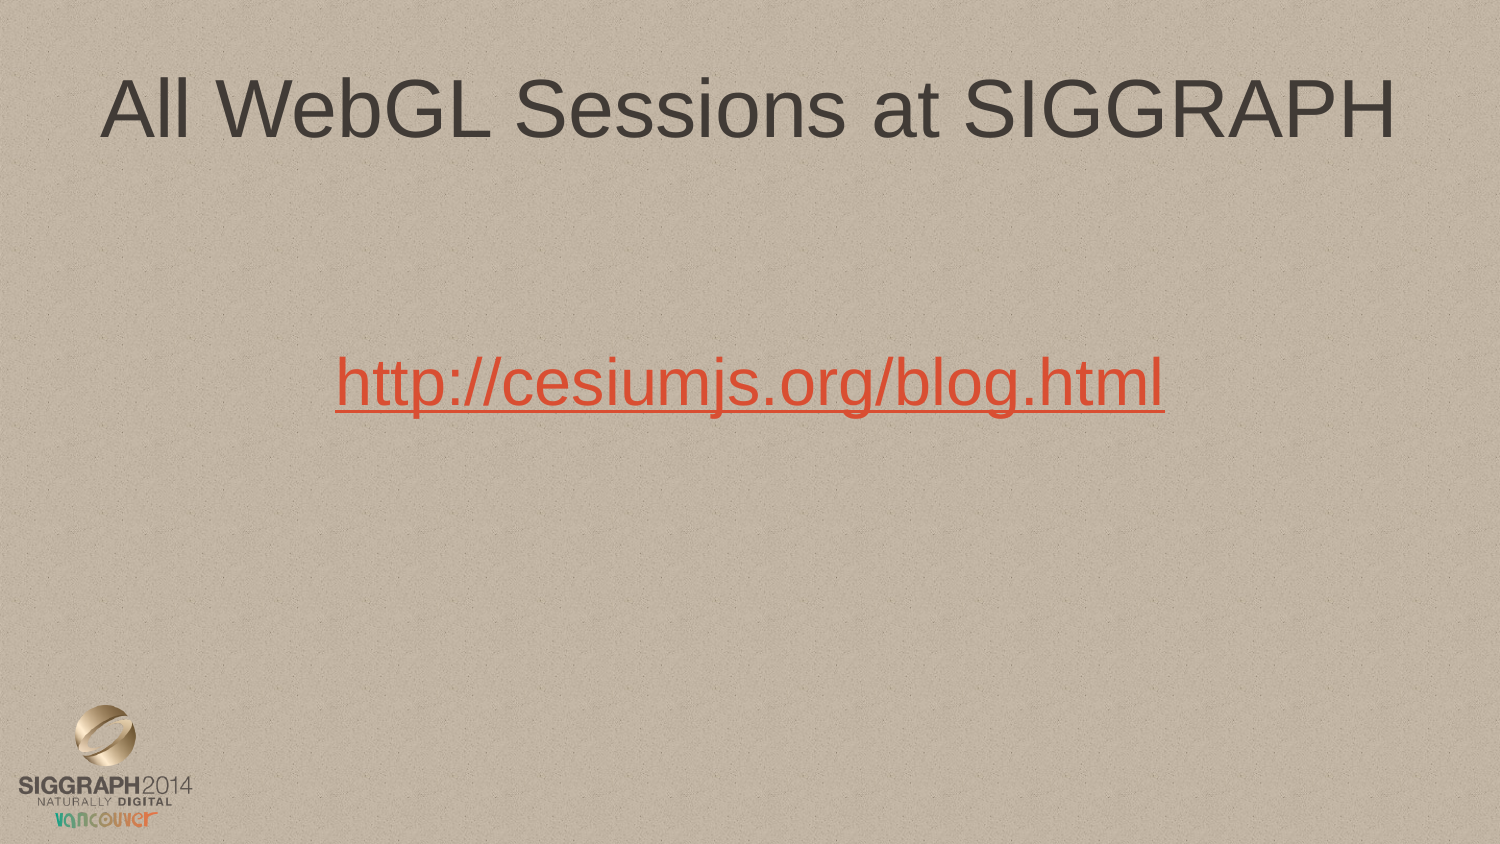

# All WebGL Sessions at SIGGRAPH
http://cesiumjs.org/blog.html